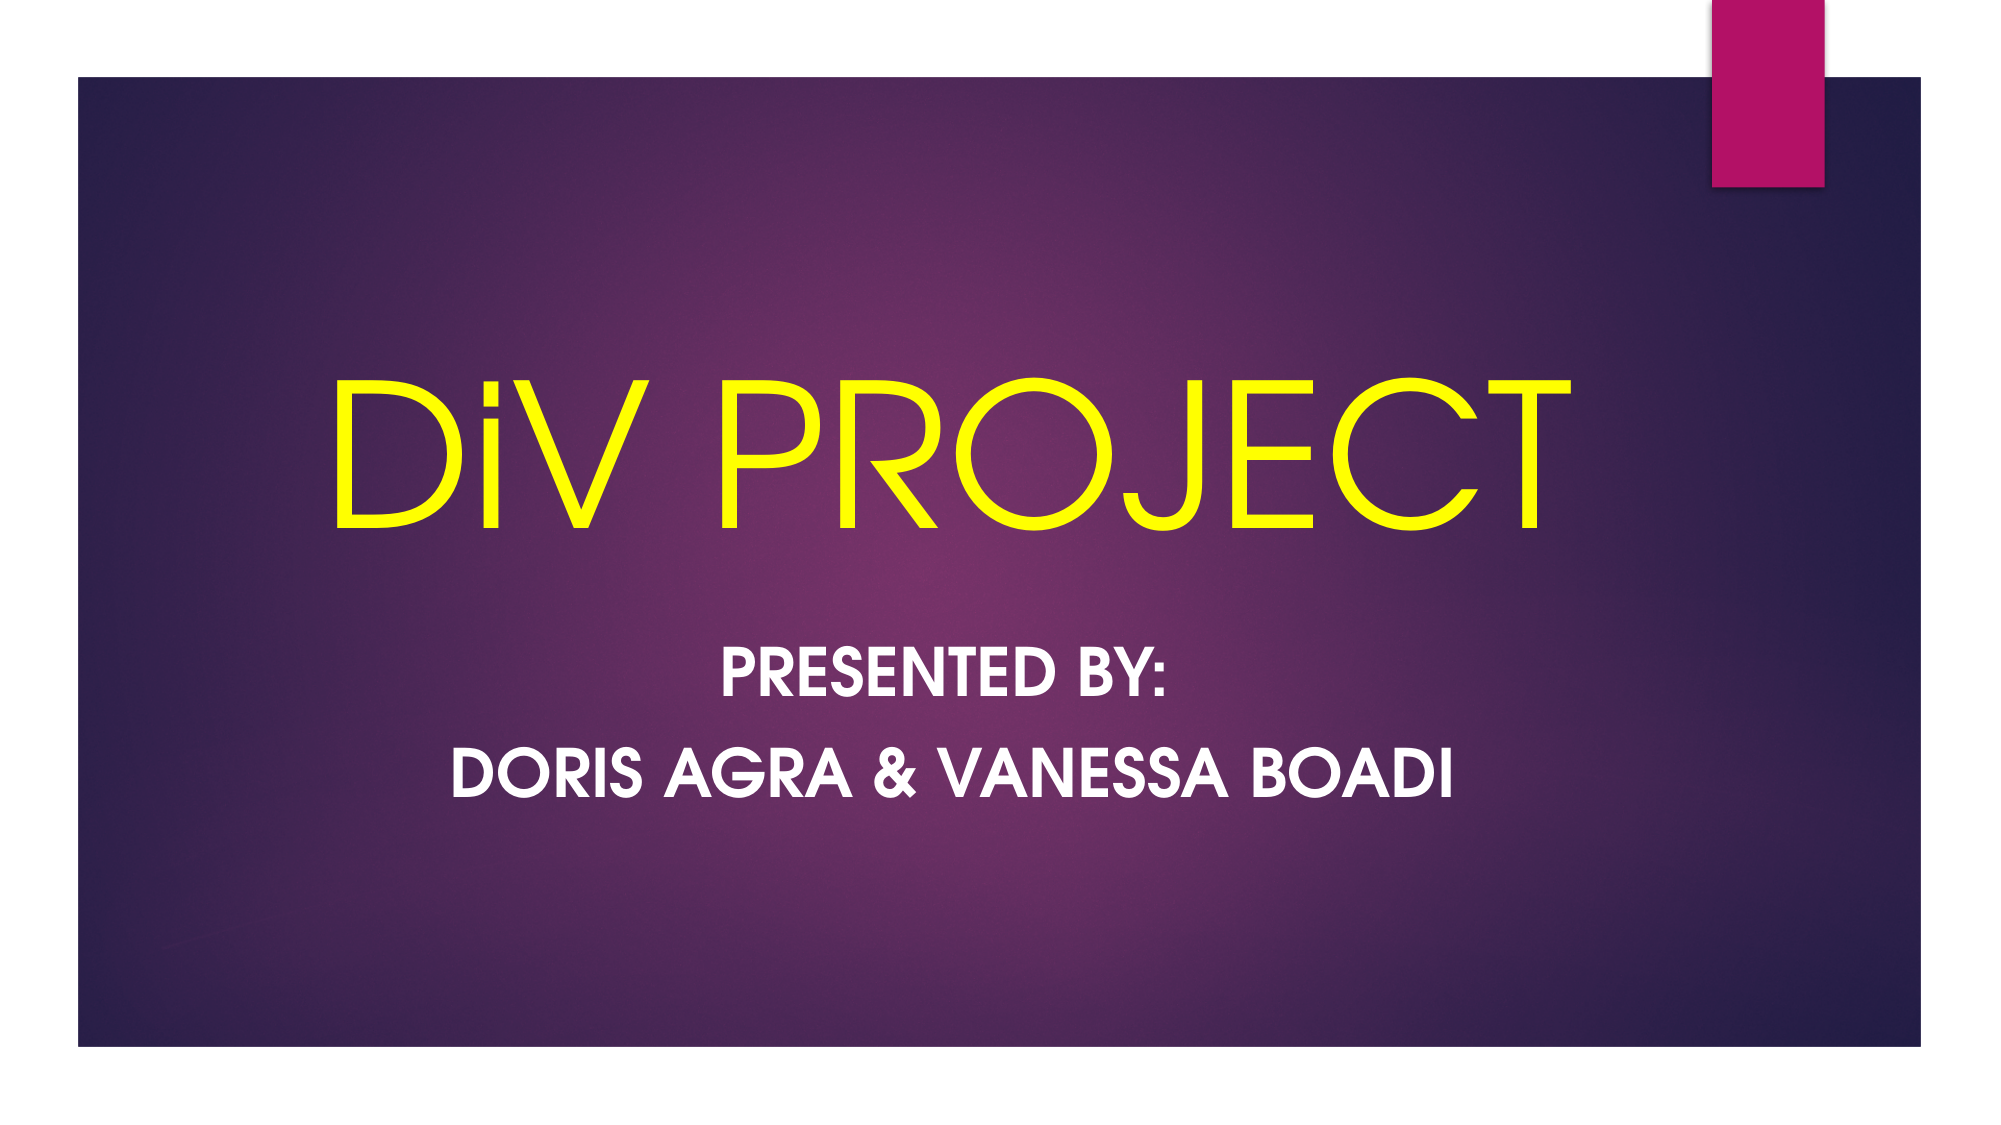

# DiV PROJECT
Presented by:
Doris Agra & vanessa boadi